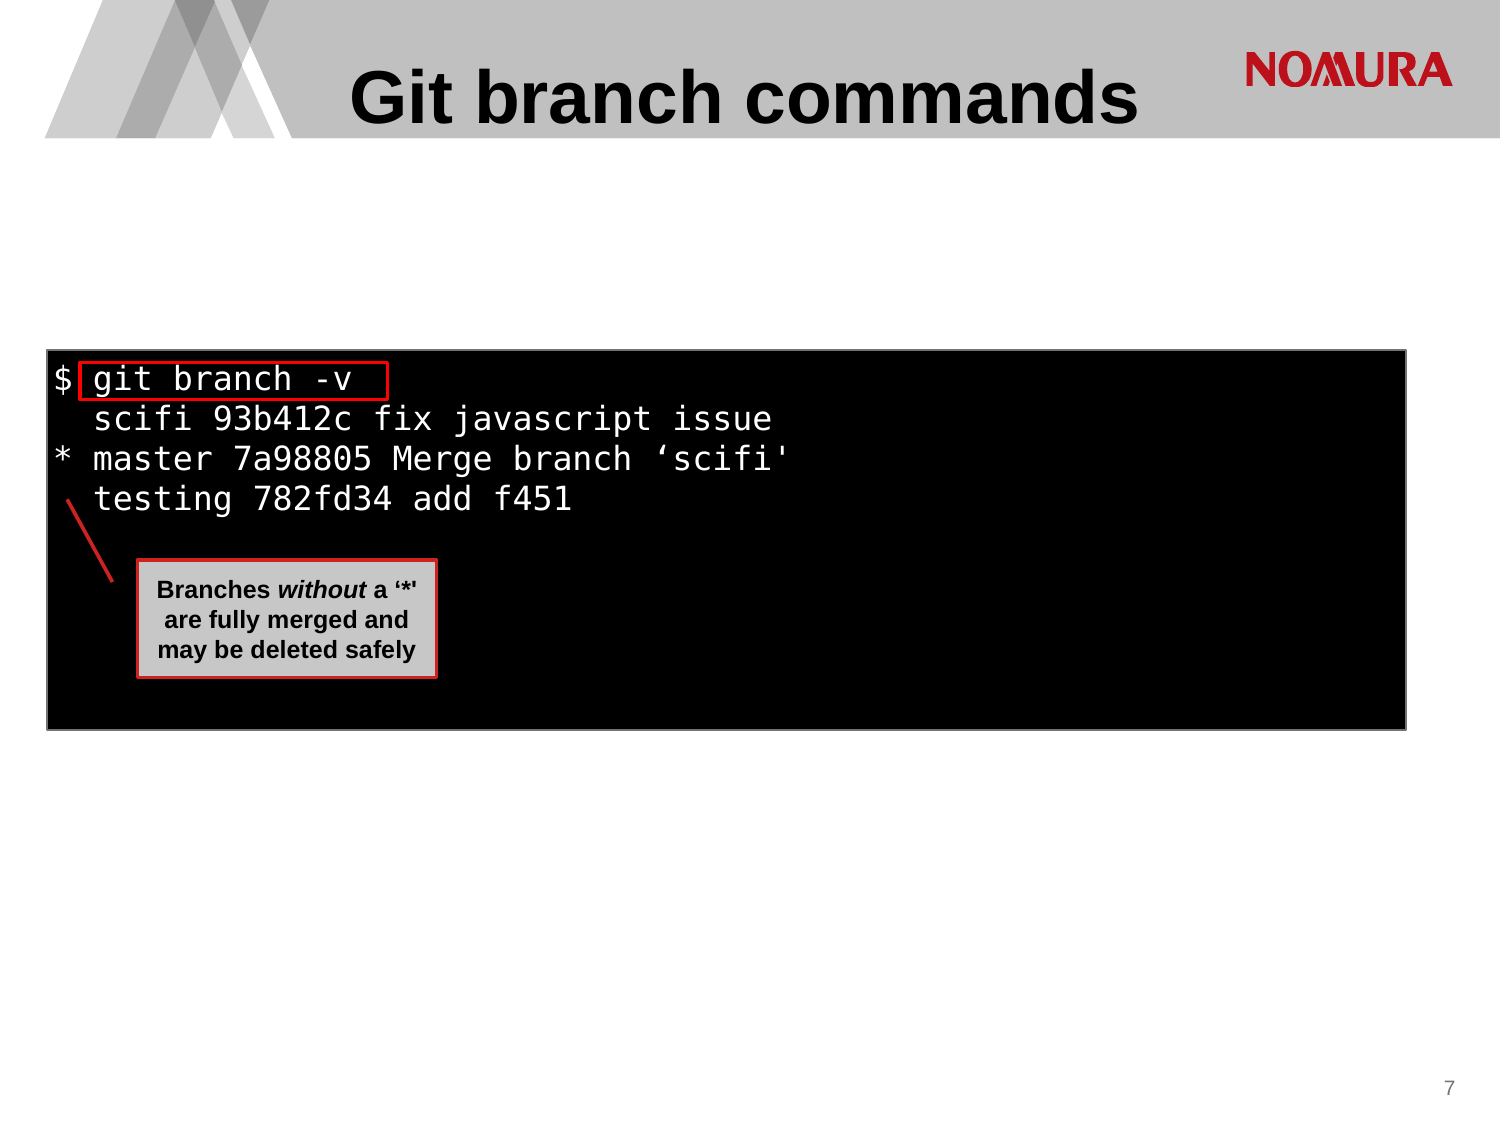

Git branch commands

$ git branch -v
  scifi 93b412c fix javascript issue
* master 7a98805 Merge branch ‘scifi'
  testing 782fd34 add f451

Branches without a ‘*' are fully merged and may be deleted safely
7